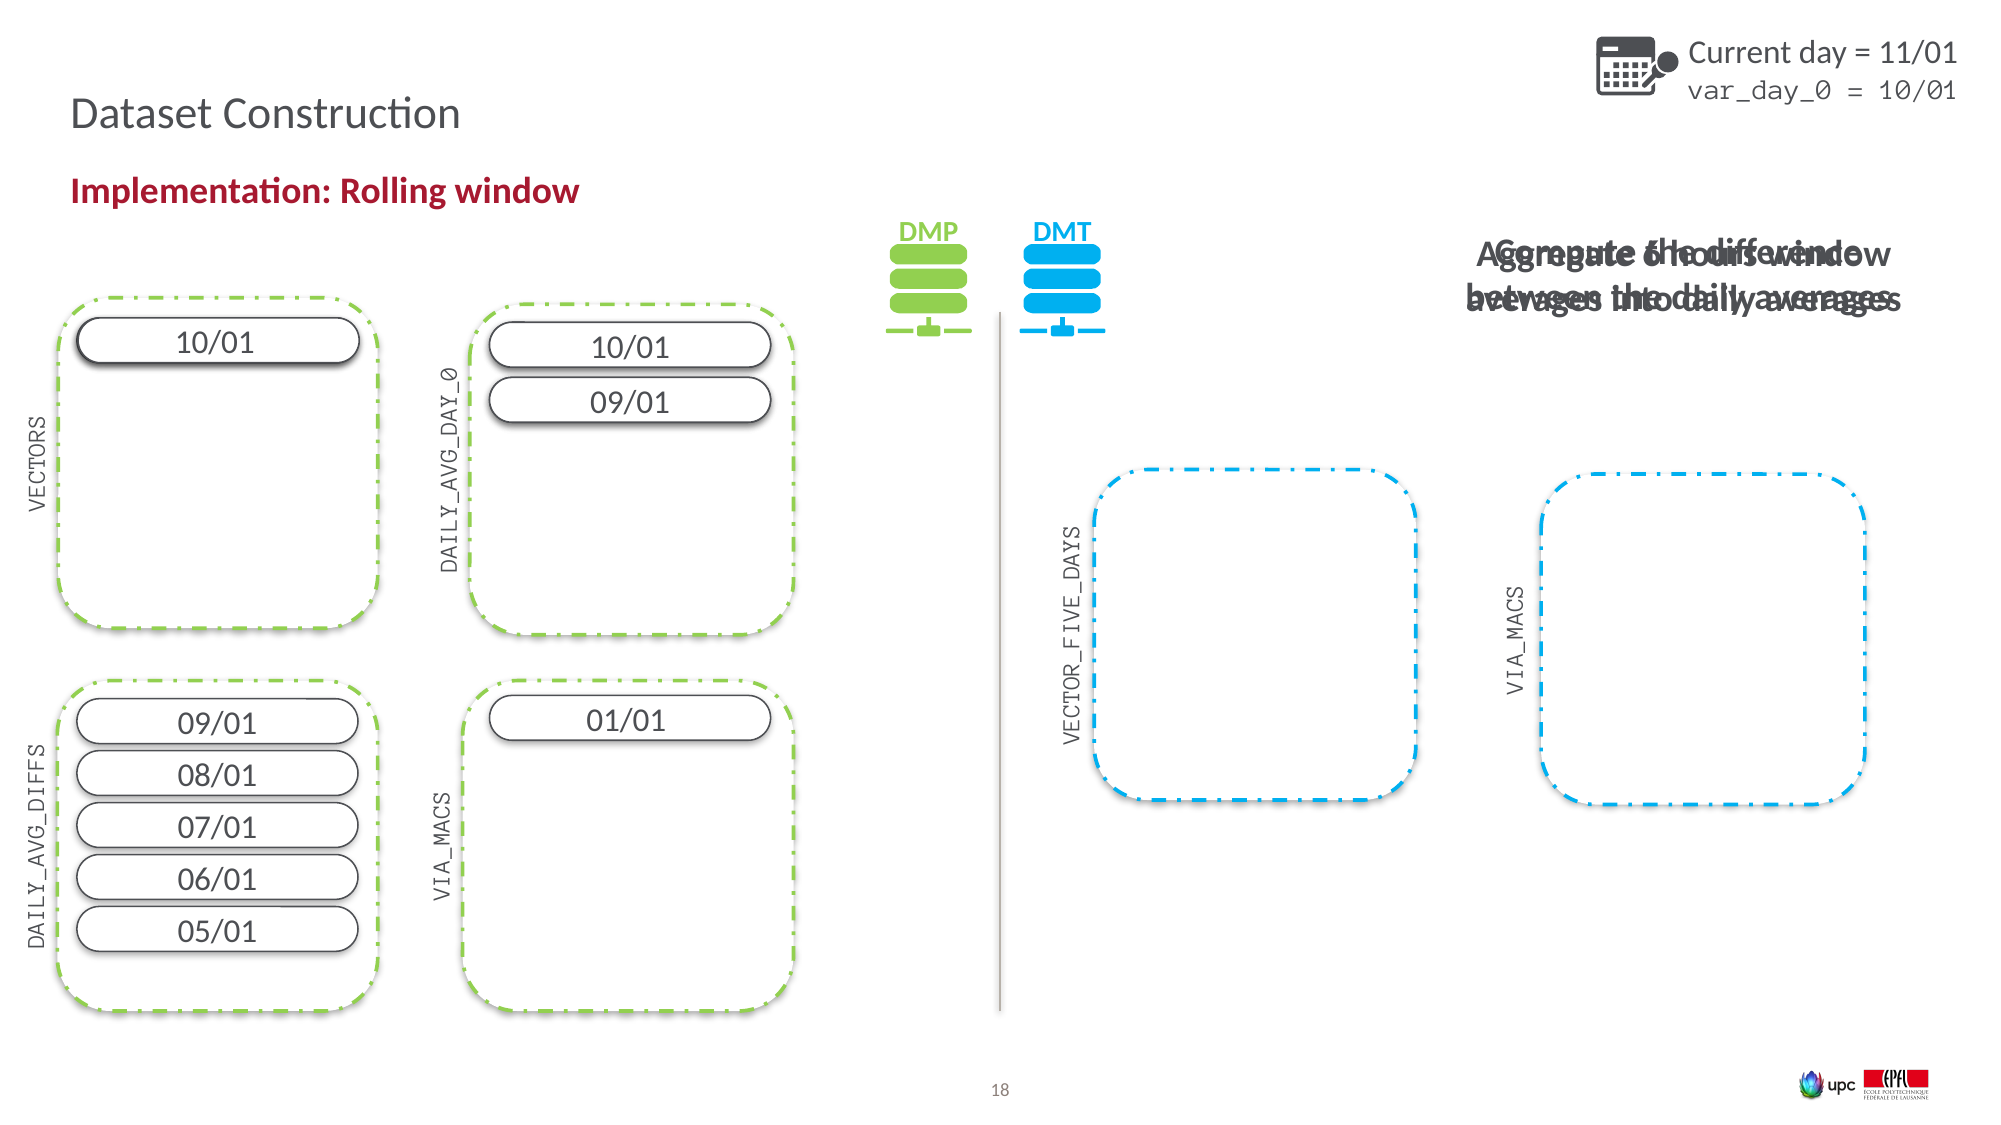

Current day = 11/01
var_day_0 = 10/01

# Dataset Construction
Implementation: Rolling window
DMP

DMT

Compute the difference between the daily averages
Aggregate 6 hours window averages into daily averages

VECTORS

DAILY_AVG_DAY_0
09/01
10/01
10/01
10/01
10/01
09/01
09/01

VECTOR_FIVE_DAYS

VIA_MACS

DAILY_AVG_DIFFS

VIA_MACS
01/01
09/01
08/01
07/01
06/01
05/01